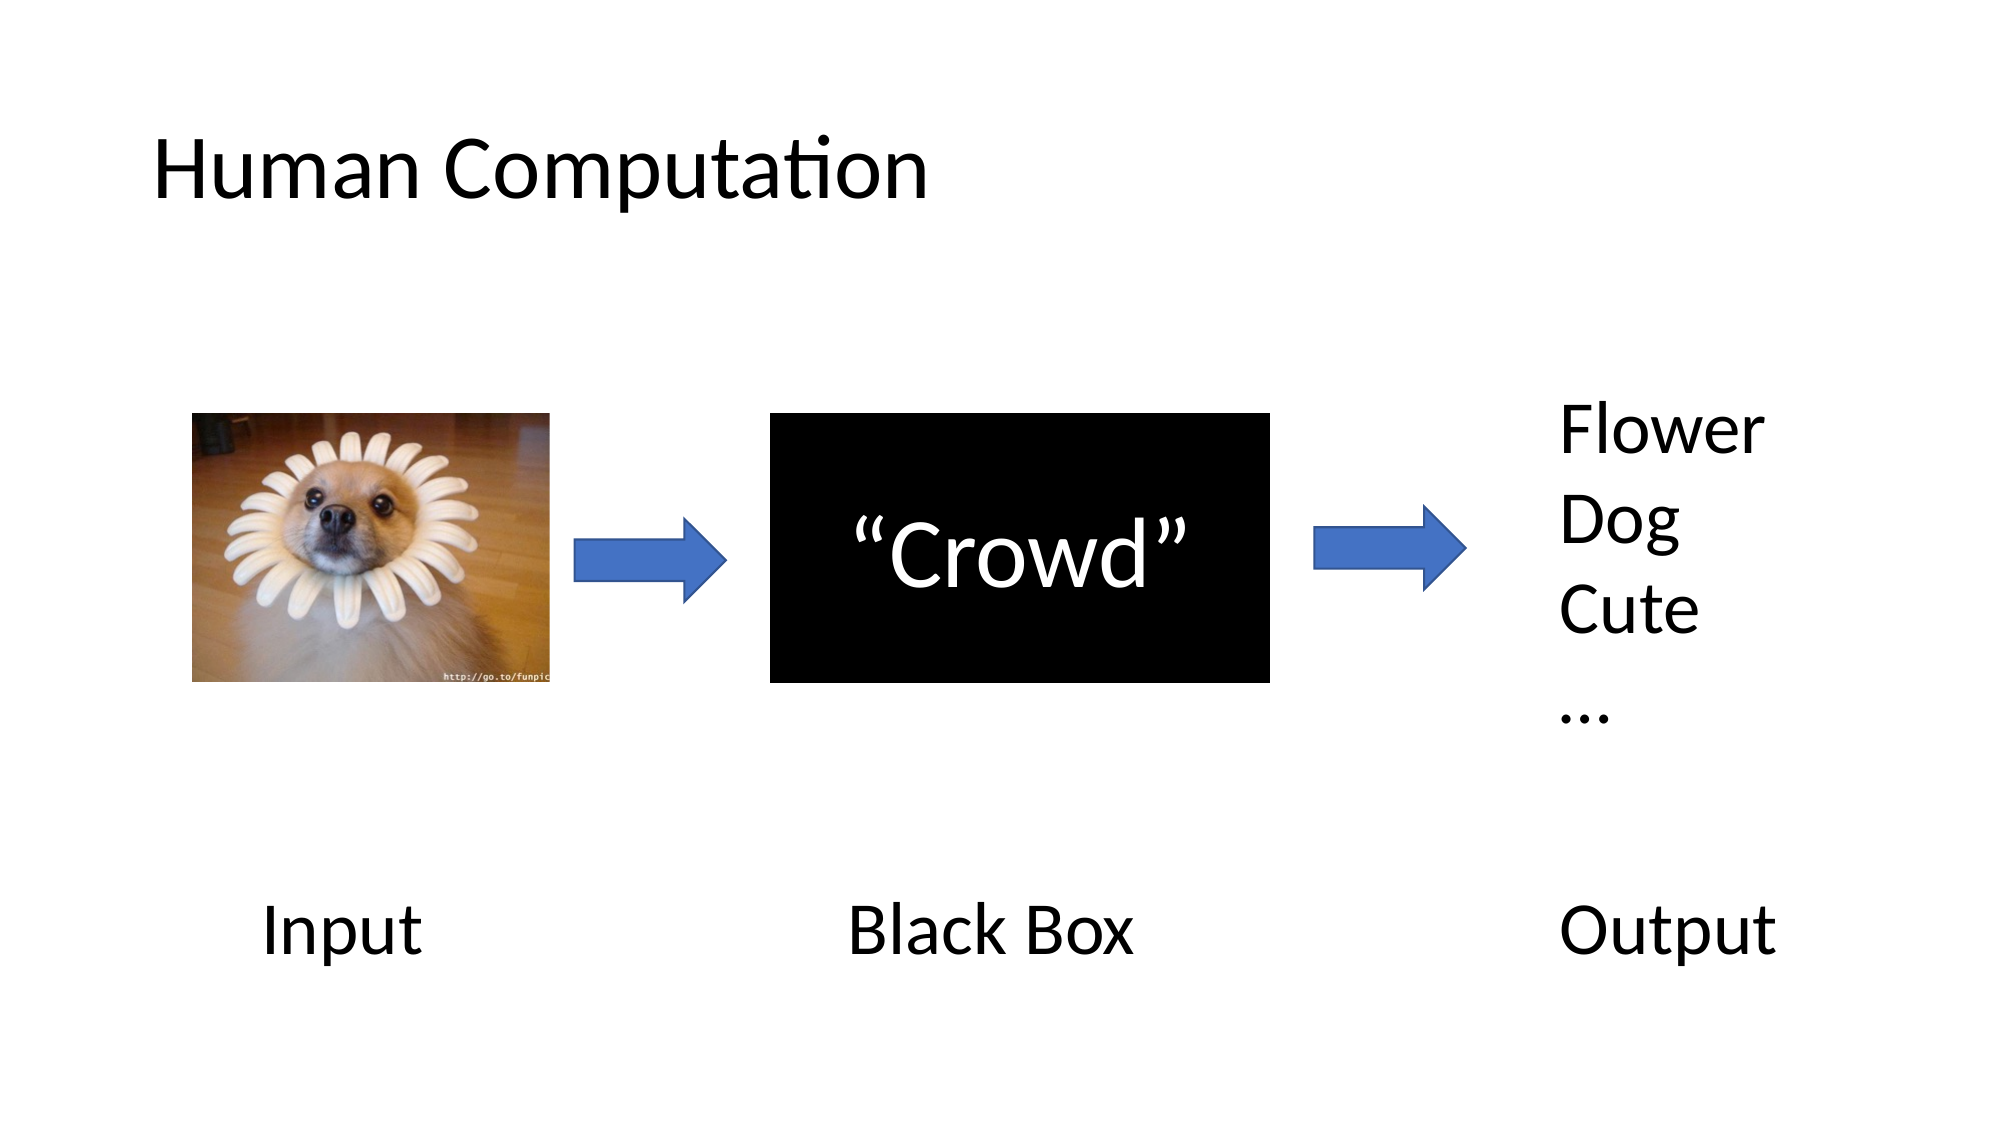

# Human Computation
Flower
Dog
Cute
…

“Crowd”

Black Box
Output
Input